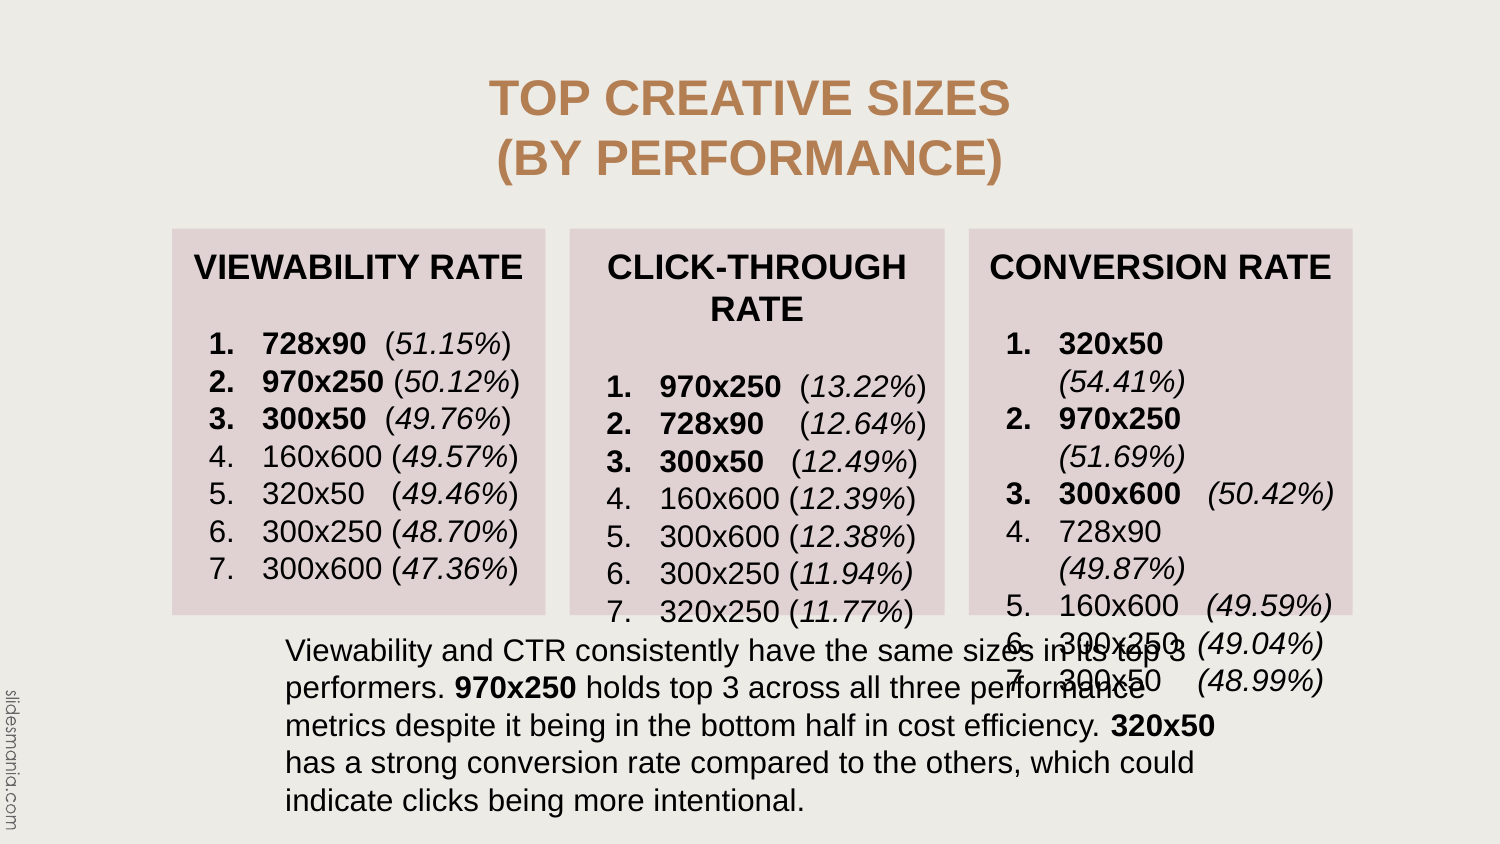

TOP CREATIVE SIZES
(BY PERFORMANCE)
VIEWABILITY RATE

728x90  (51.15%)
970x250 (50.12%)
300x50  (49.76%)
160x600 (49.57%)
320x50   (49.46%)
300x250 (48.70%)
300x600 (47.36%)

CLICK-THROUGH RATE

970x250  (13.22%)
728x90    (12.64%)
300x50   (12.49%)
160x600 (12.39%)
300x600 (12.38%)
300x250 (11.94%)
320x250 (11.77%)
CONVERSION RATE

320x50      (54.41%)
970x250    (51.69%)
300x600   (50.42%)
728x90      (49.87%)
160x600   (49.59%)
300x250  (49.04%)
300x50    (48.99%)
Viewability and CTR consistently have the same sizes in its top 3 performers. 970x250 holds top 3 across all three performance metrics despite it being in the bottom half in cost efficiency. 320x50 has a strong conversion rate compared to the others, which could indicate clicks being more intentional.